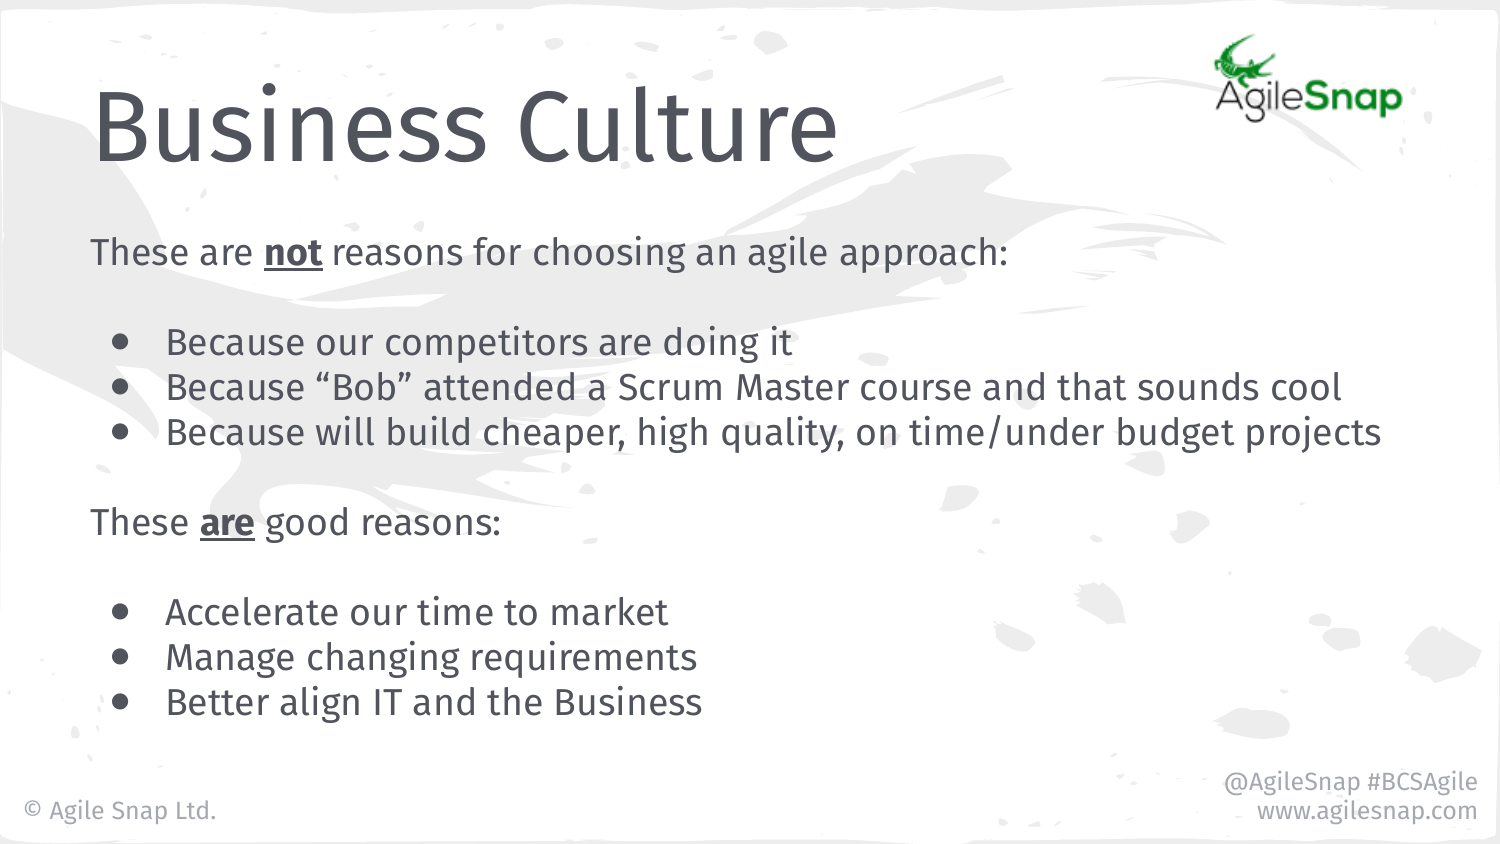

# Business Culture
These are not reasons for choosing an agile approach:

Because our competitors are doing it
Because “Bob” attended a Scrum Master course and that sounds cool
Because will build cheaper, high quality, on time/under budget projects

These are good reasons:

Accelerate our time to market
Manage changing requirements
Better align IT and the Business